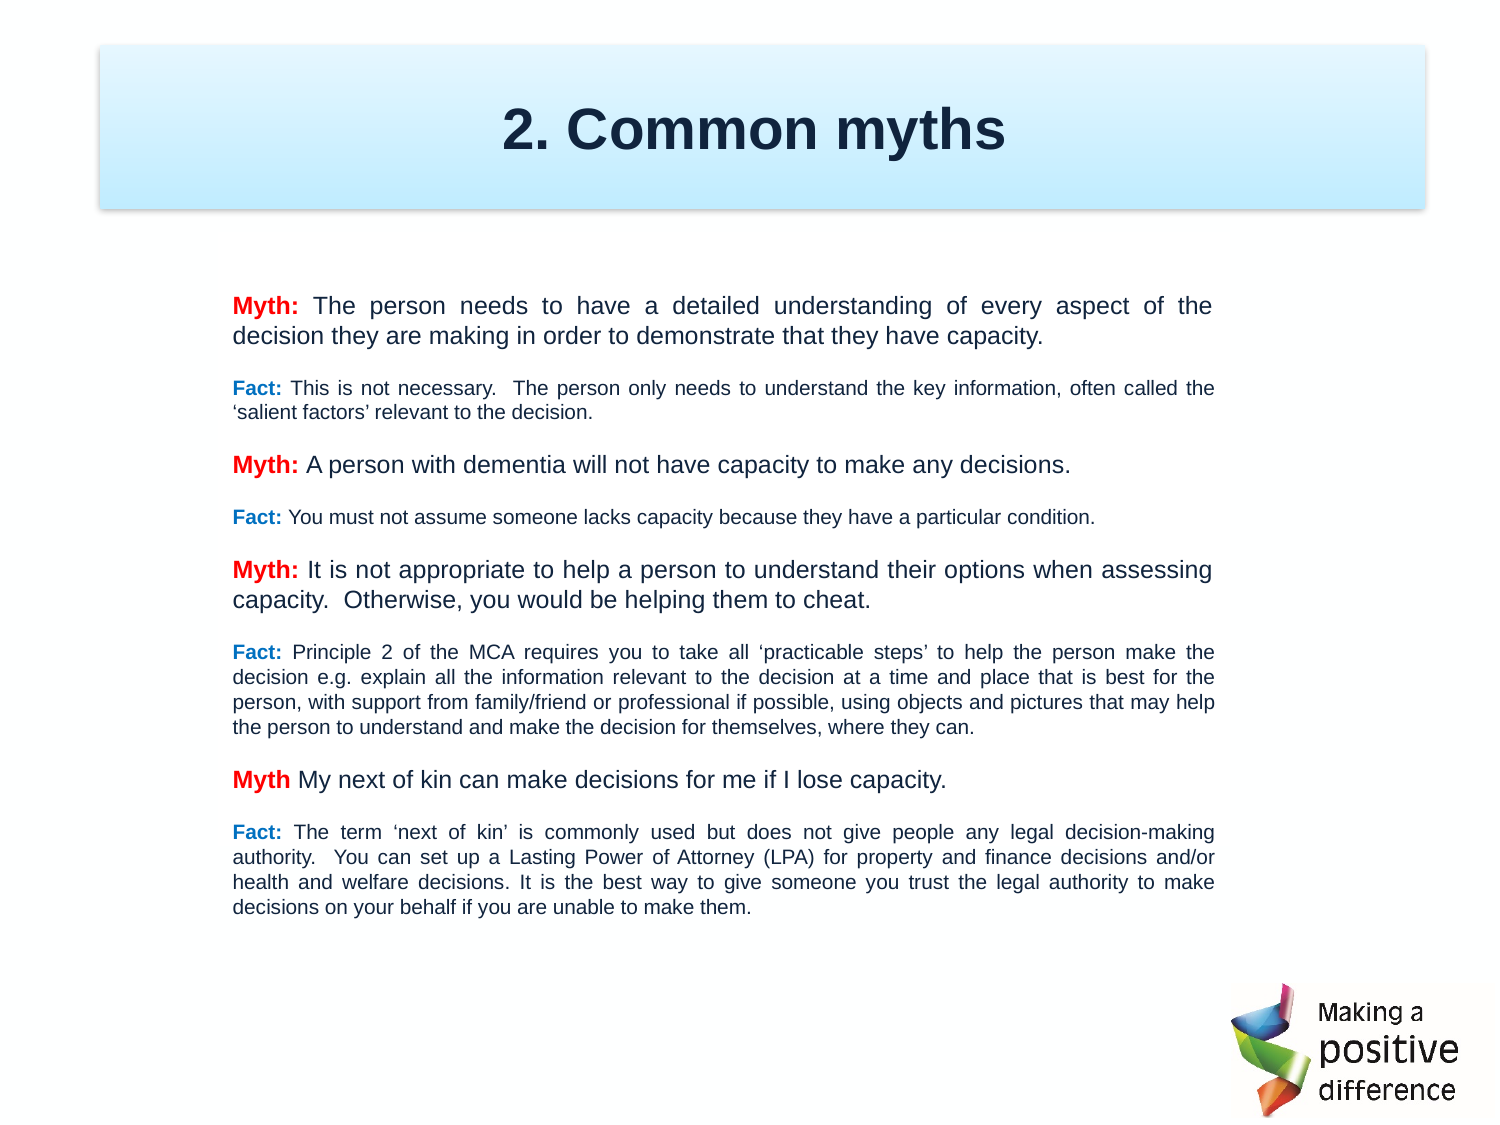

2. Common myths

Myth: The person needs to have a detailed understanding of every aspect of the decision they are making in order to demonstrate that they have capacity.

Fact: This is not necessary.  The person only needs to understand the key information, often called the ‘salient factors’ relevant to the decision.

Myth: A person with dementia will not have capacity to make any decisions.

Fact: You must not assume someone lacks capacity because they have a particular condition.

Myth: It is not appropriate to help a person to understand their options when assessing capacity.  Otherwise, you would be helping them to cheat.

Fact: Principle 2 of the MCA requires you to take all ‘practicable steps’ to help the person make the decision e.g. explain all the information relevant to the decision at a time and place that is best for the person, with support from family/friend or professional if possible, using objects and pictures that may help the person to understand and make the decision for themselves, where they can.

Myth My next of kin can make decisions for me if I lose capacity.

Fact: The term ‘next of kin’ is commonly used but does not give people any legal decision-making authority.  You can set up a Lasting Power of Attorney (LPA) for property and finance decisions and/or health and welfare decisions. It is the best way to give someone you trust the legal authority to make decisions on your behalf if you are unable to make them.